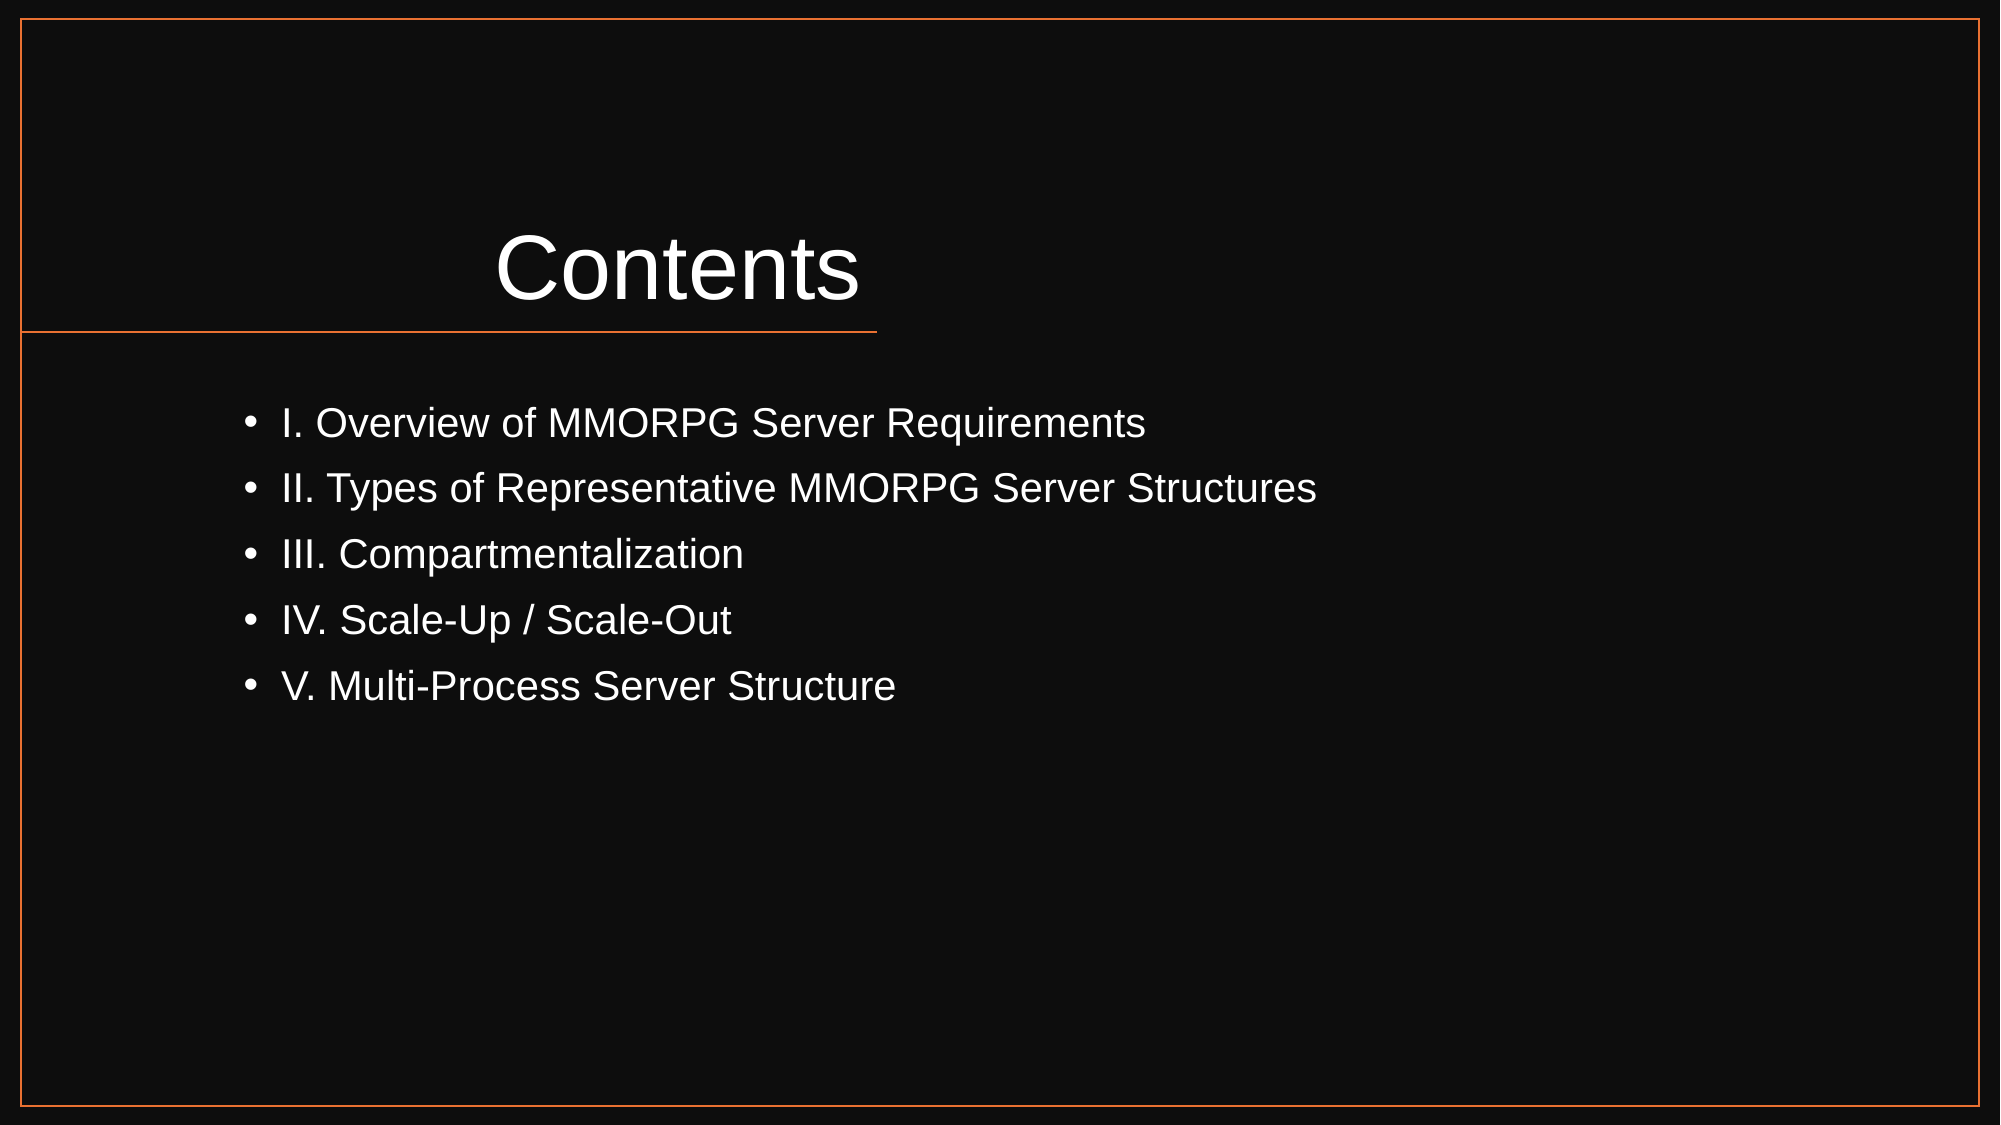

# Contents
I. Overview of MMORPG Server Requirements
II. Types of Representative MMORPG Server Structures
III. Compartmentalization
IV. Scale-Up / Scale-Out
V. Multi-Process Server Structure